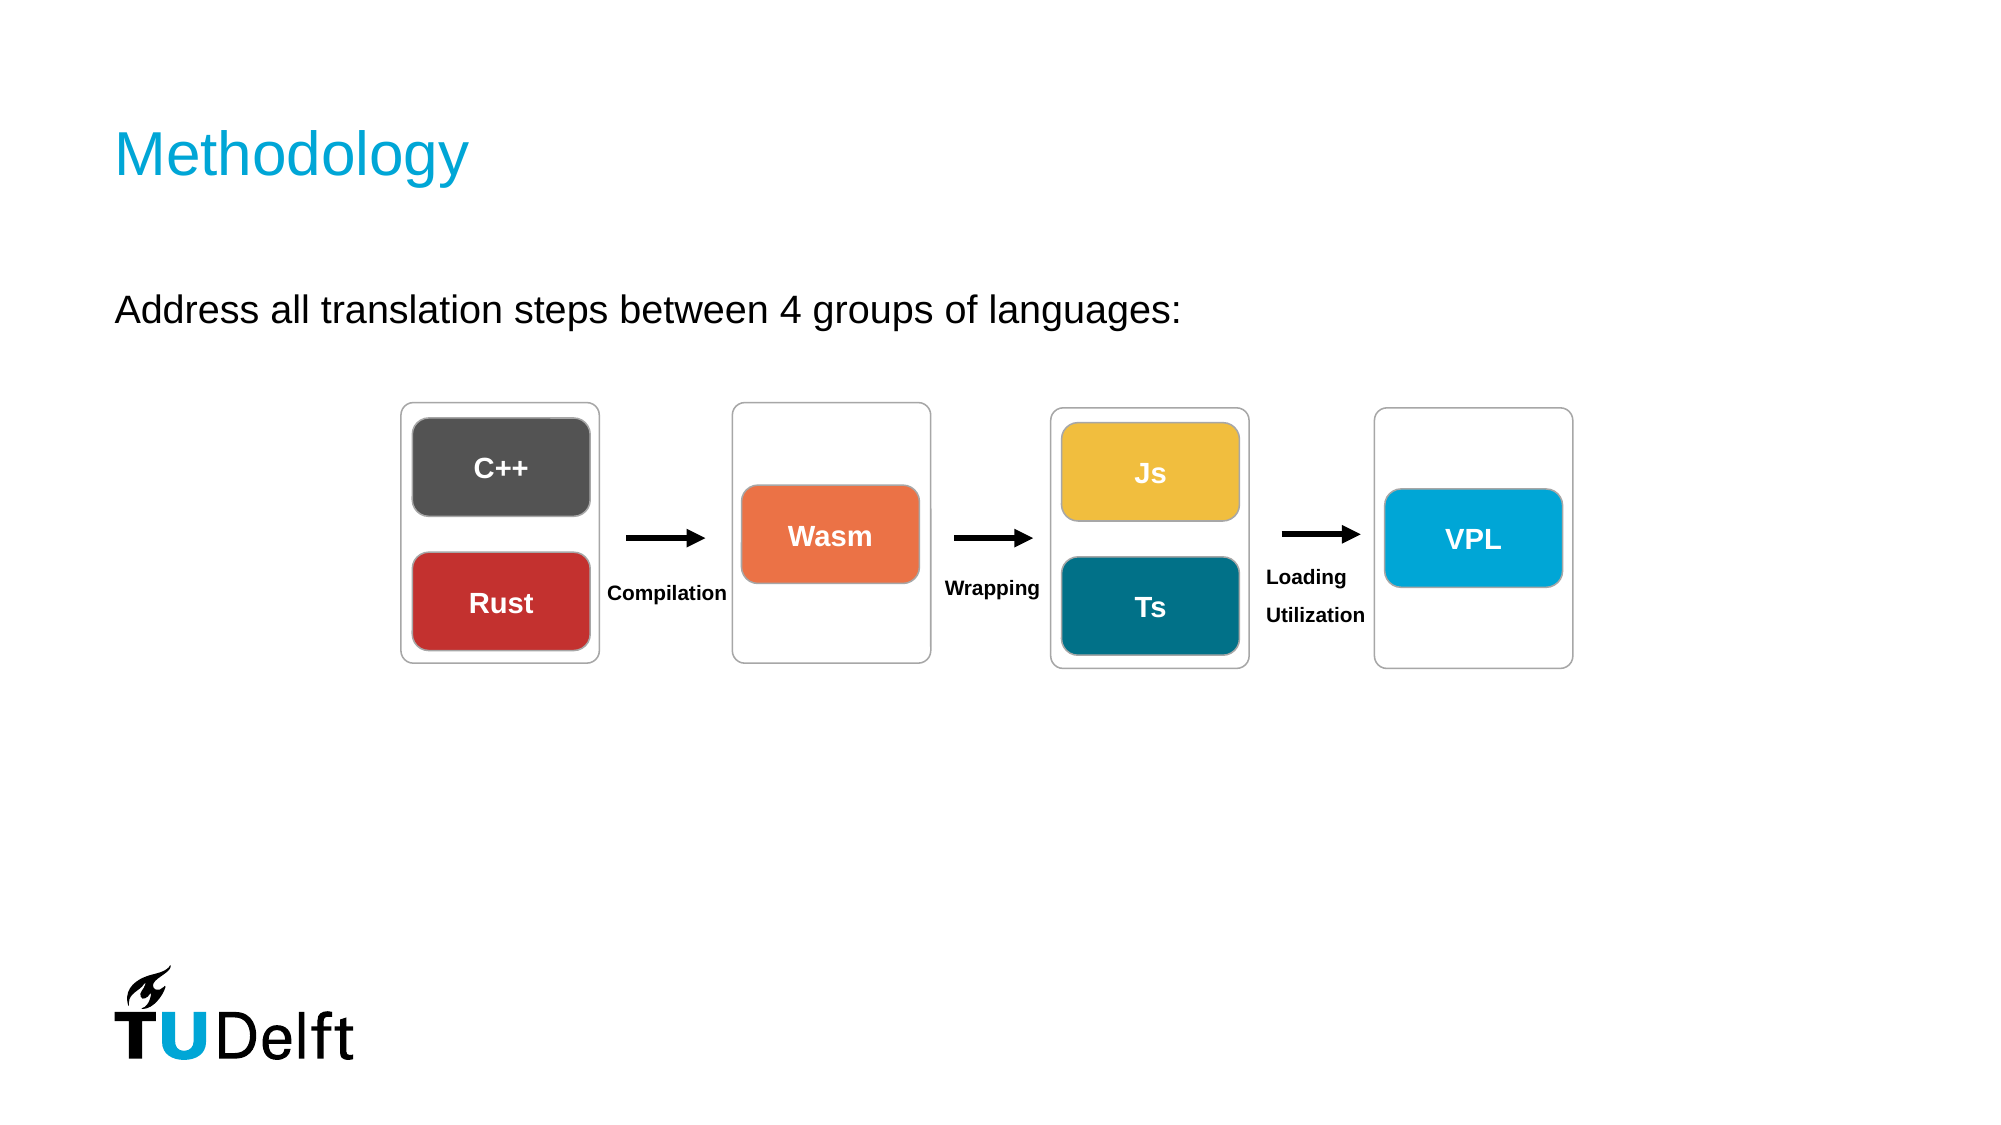

# Methodology
Address all translation steps between 4 groups of languages:

C++
Js
Wasm
VPL
Rust
Ts
Wrapping
 Compilation
Loading
Utilization